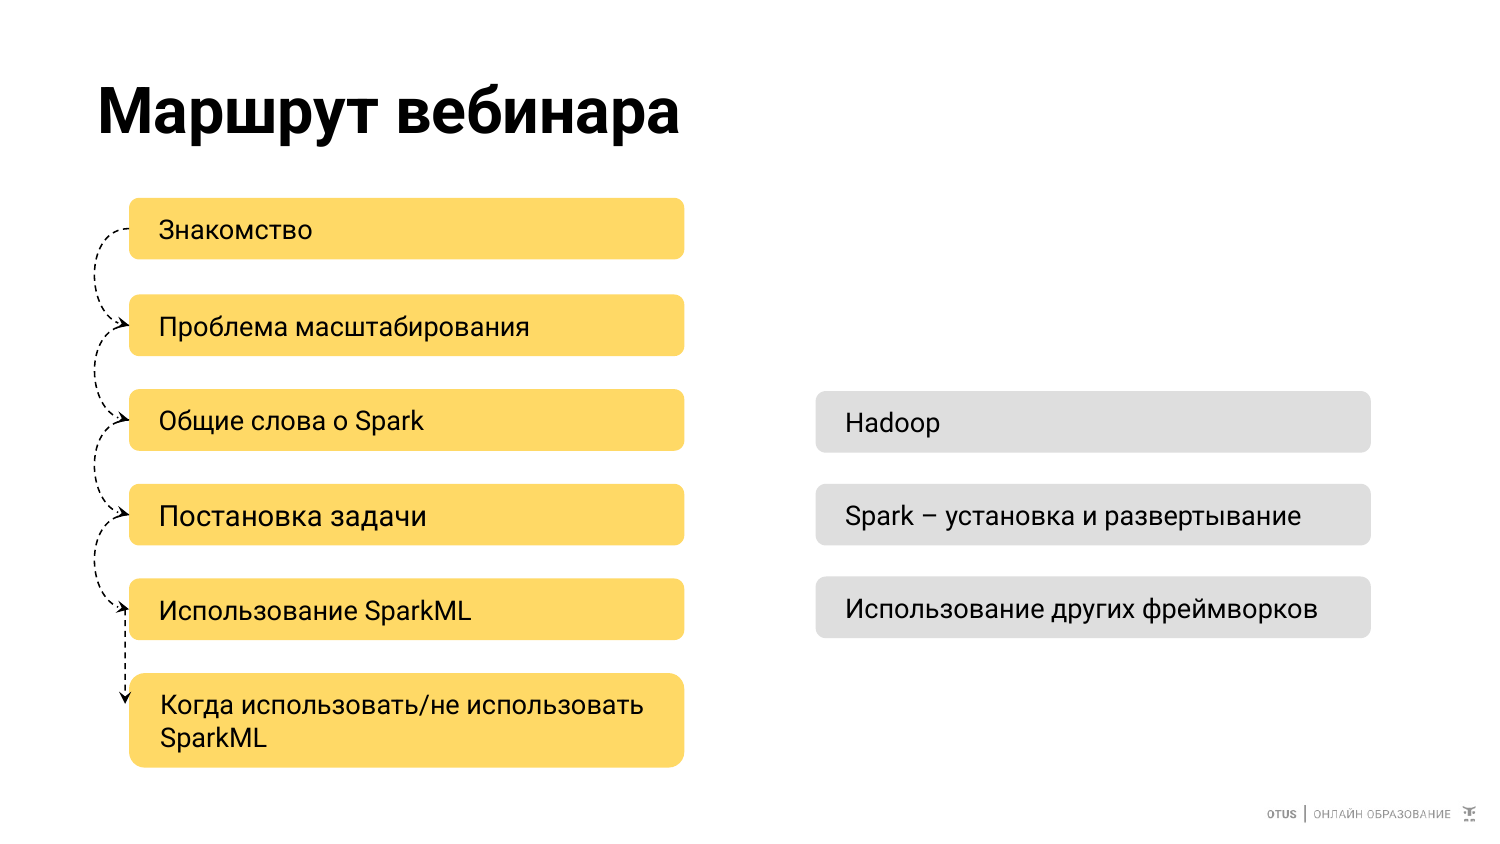

# Маршрут вебинара
Знакомство
Проблема масштабирования
Общие слова о Spark
Hadoop
Постановка задачи
Spark – установка и развертывание
Использование других фреймворков
Использование SparkML
Когда использовать/не использовать SparkML